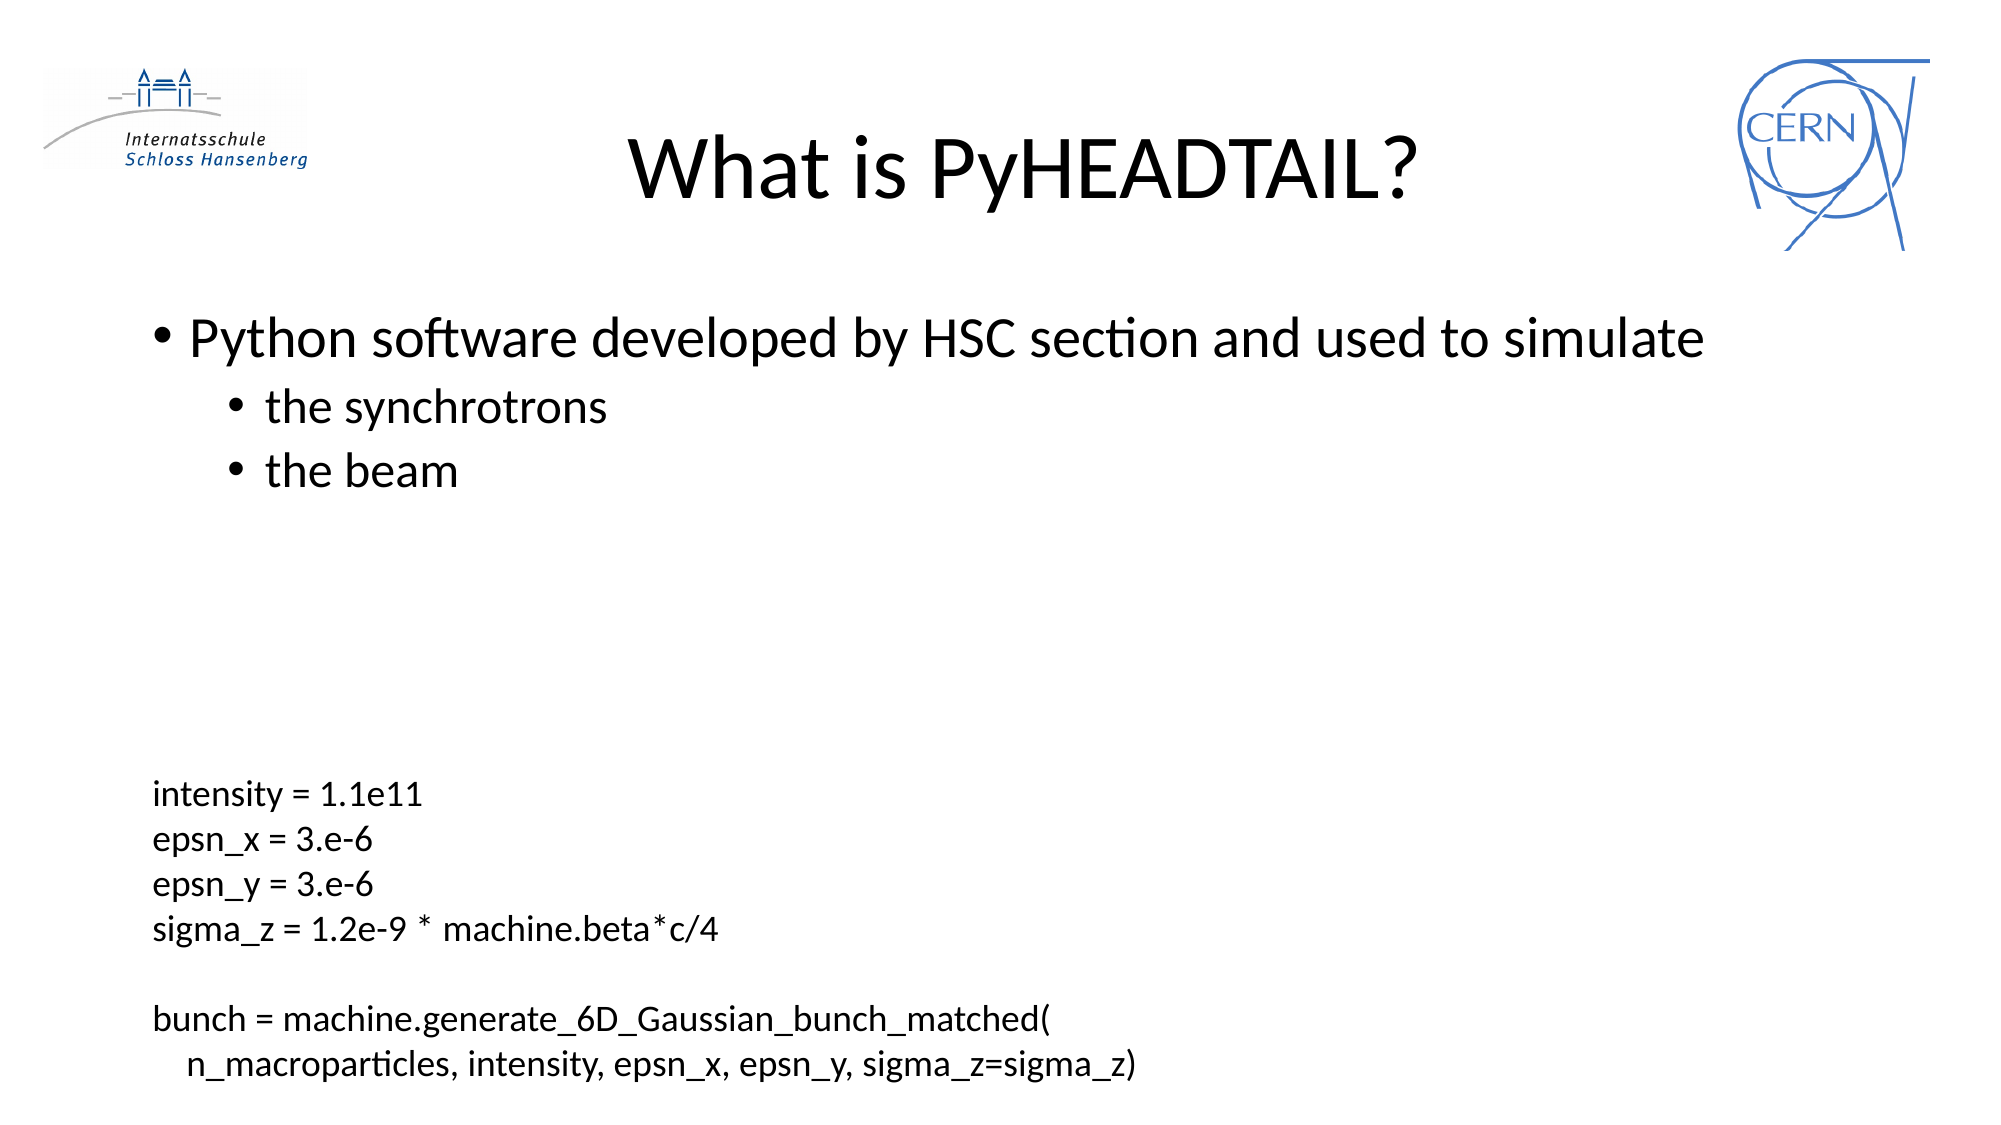

# What is PyHEADTAIL?
Python software developed by HSC section and used to simulate
the synchrotrons
the beam
intensity = 1.1e11
epsn_x = 3.e-6
epsn_y = 3.e-6
sigma_z = 1.2e-9 * machine.beta*c/4

bunch = machine.generate_6D_Gaussian_bunch_matched(
    n_macroparticles, intensity, epsn_x, epsn_y, sigma_z=sigma_z)